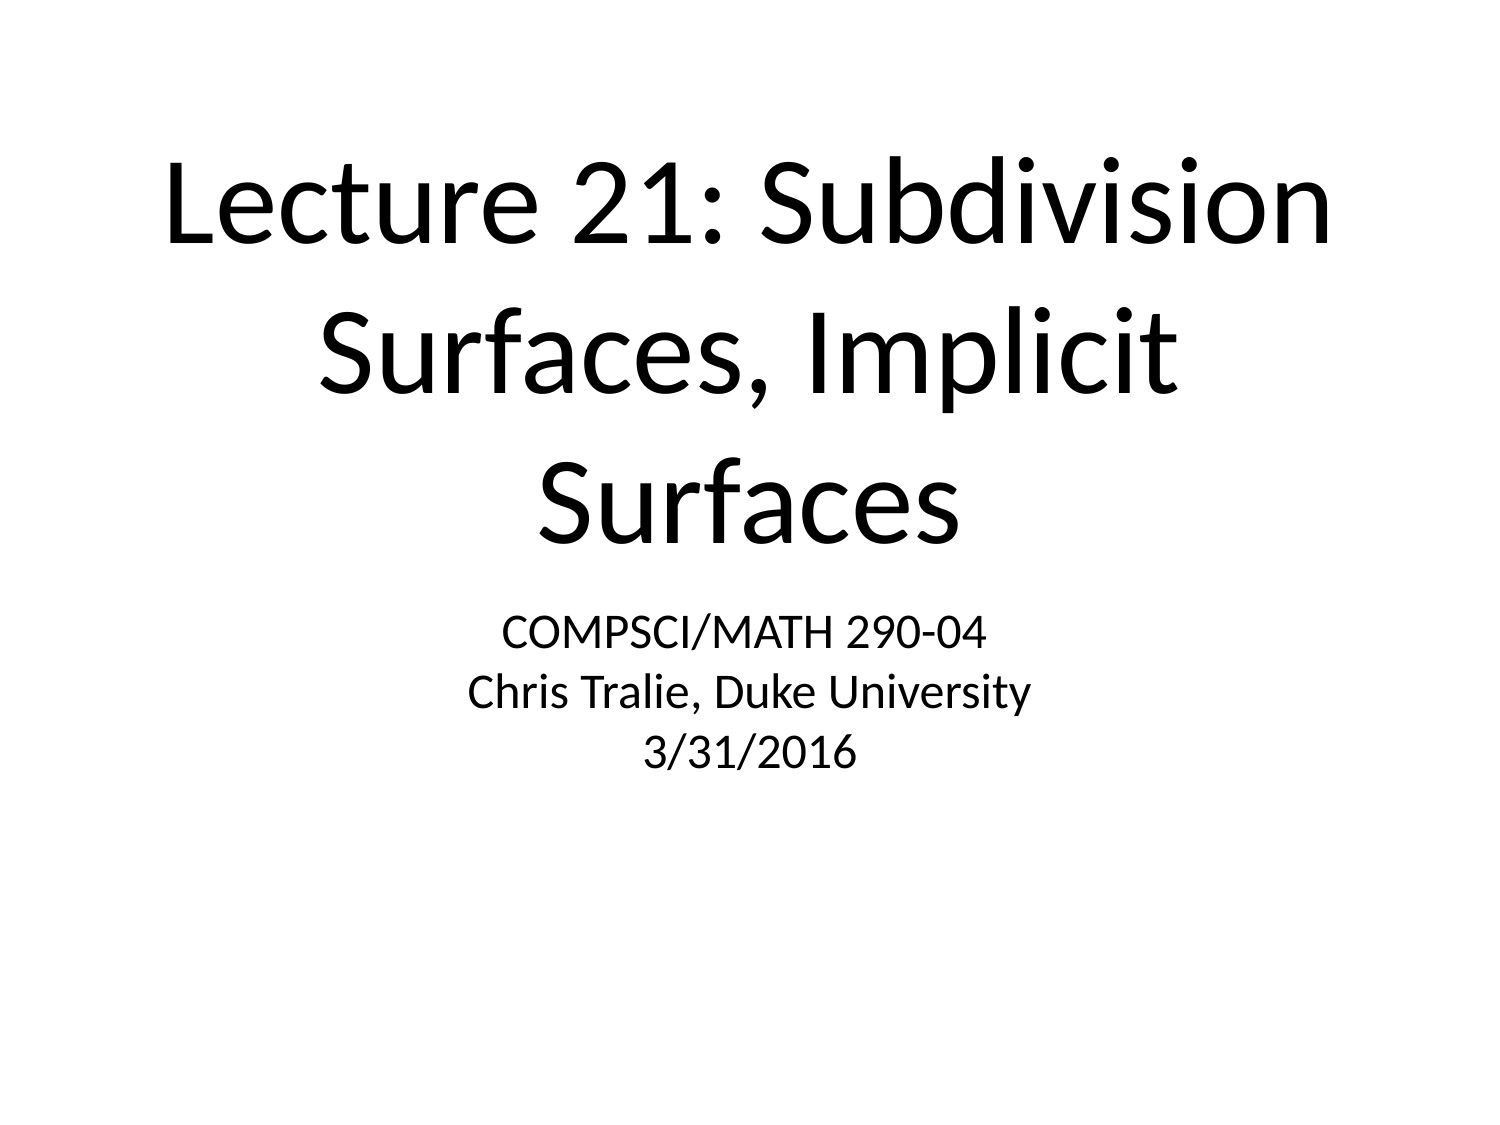

Lecture 21: Subdivision Surfaces, Implicit Surfaces
COMPSCI/MATH 290-04
Chris Tralie, Duke University
3/31/2016